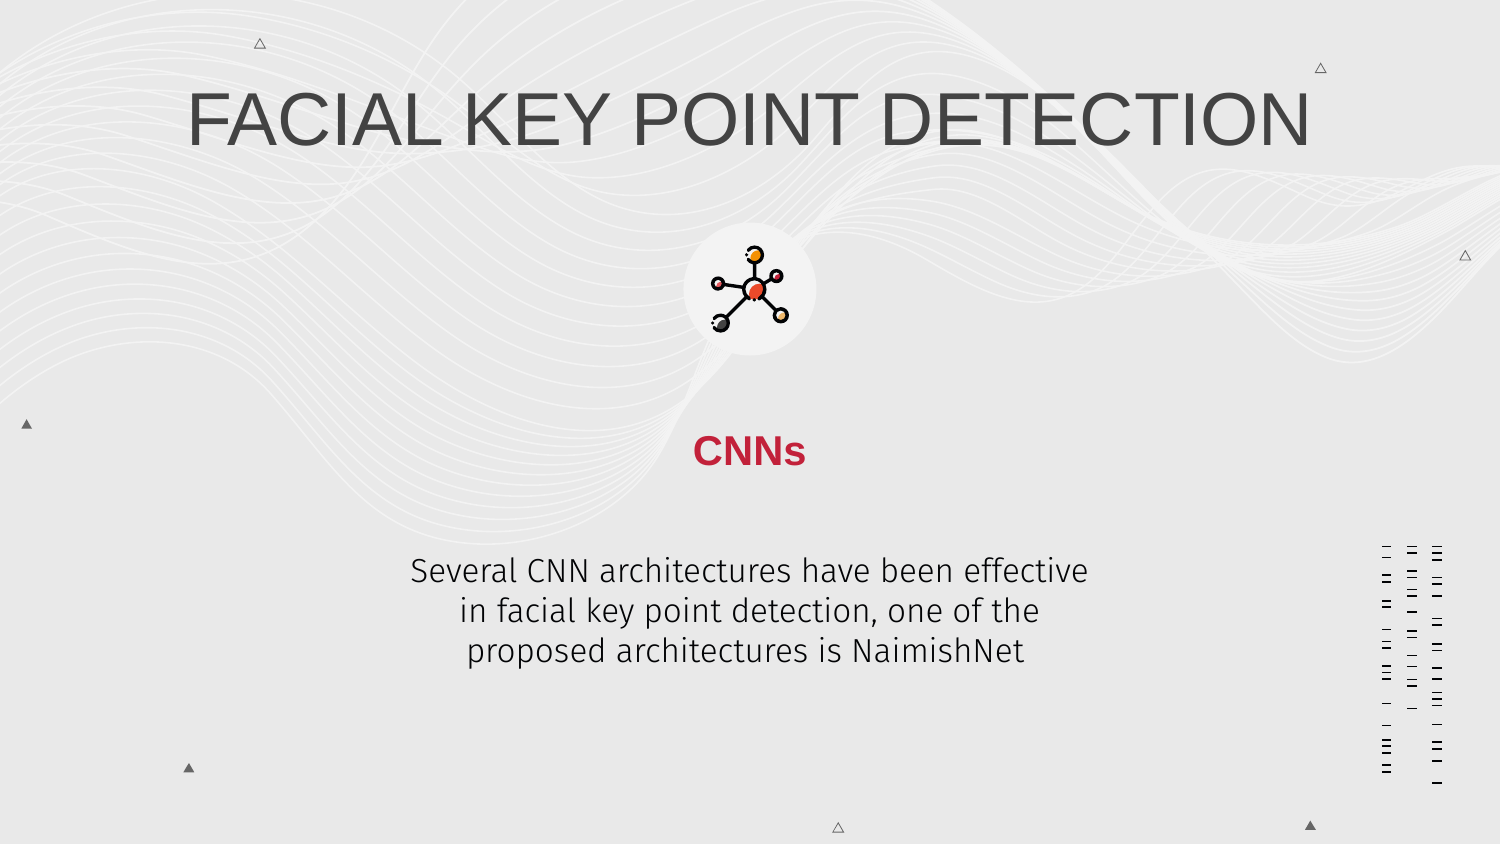

# FACIAL KEY POINT DETECTION

CNNs
Several CNN architectures have been effective in facial key point detection, one of the proposed architectures is NaimishNet